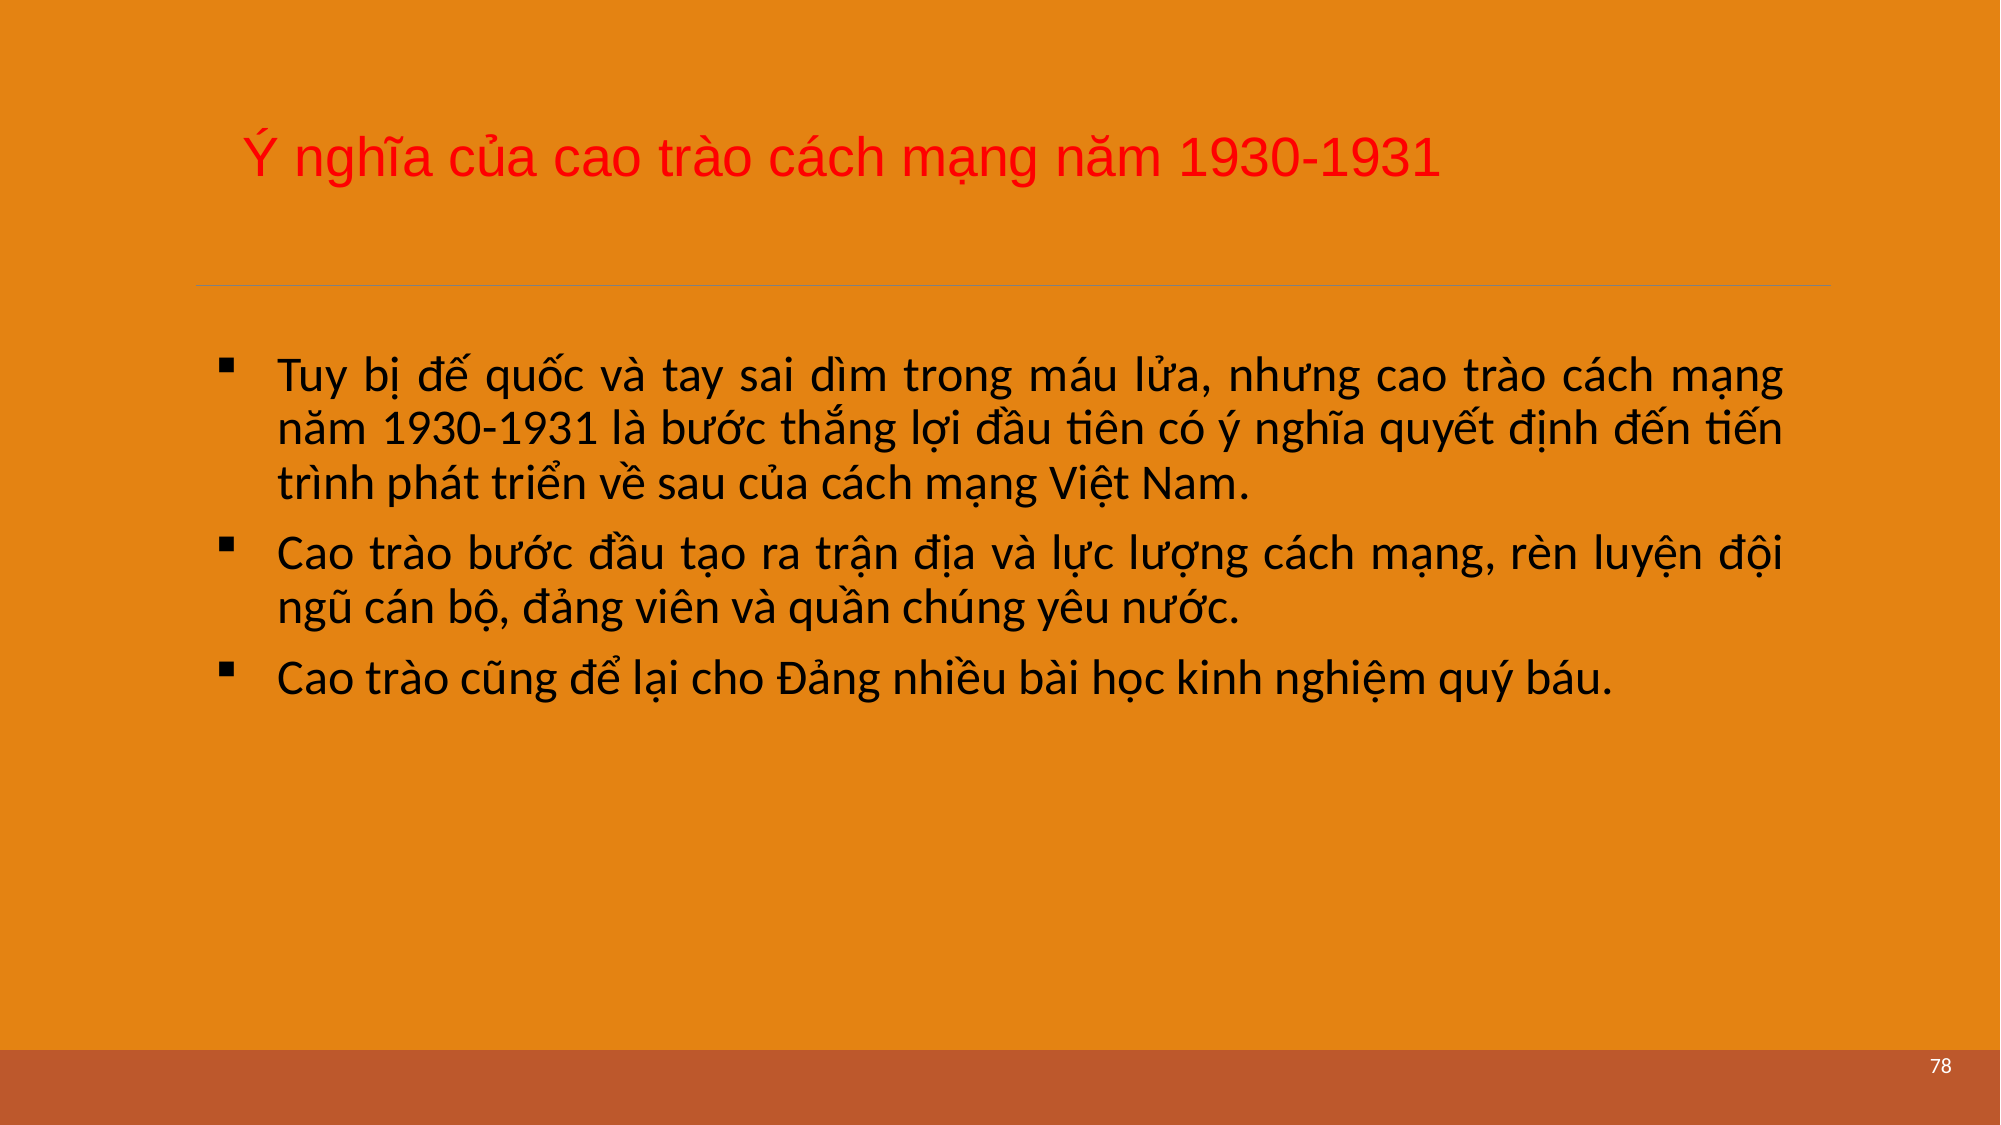

Ý nghĩa của cao trào cách mạng năm 1930-1931
Tuy bị đế quốc và tay sai dìm trong máu lửa, nhưng cao trào cách mạng năm 1930-1931 là bước thắng lợi đầu tiên có ý nghĩa quyết định đến tiến trình phát triển về sau của cách mạng Việt Nam.
Cao trào bước đầu tạo ra trận địa và lực lượng cách mạng, rèn luyện đội ngũ cán bộ, đảng viên và quần chúng yêu nước.
Cao trào cũng để lại cho Đảng nhiều bài học kinh nghiệm quý báu.
78